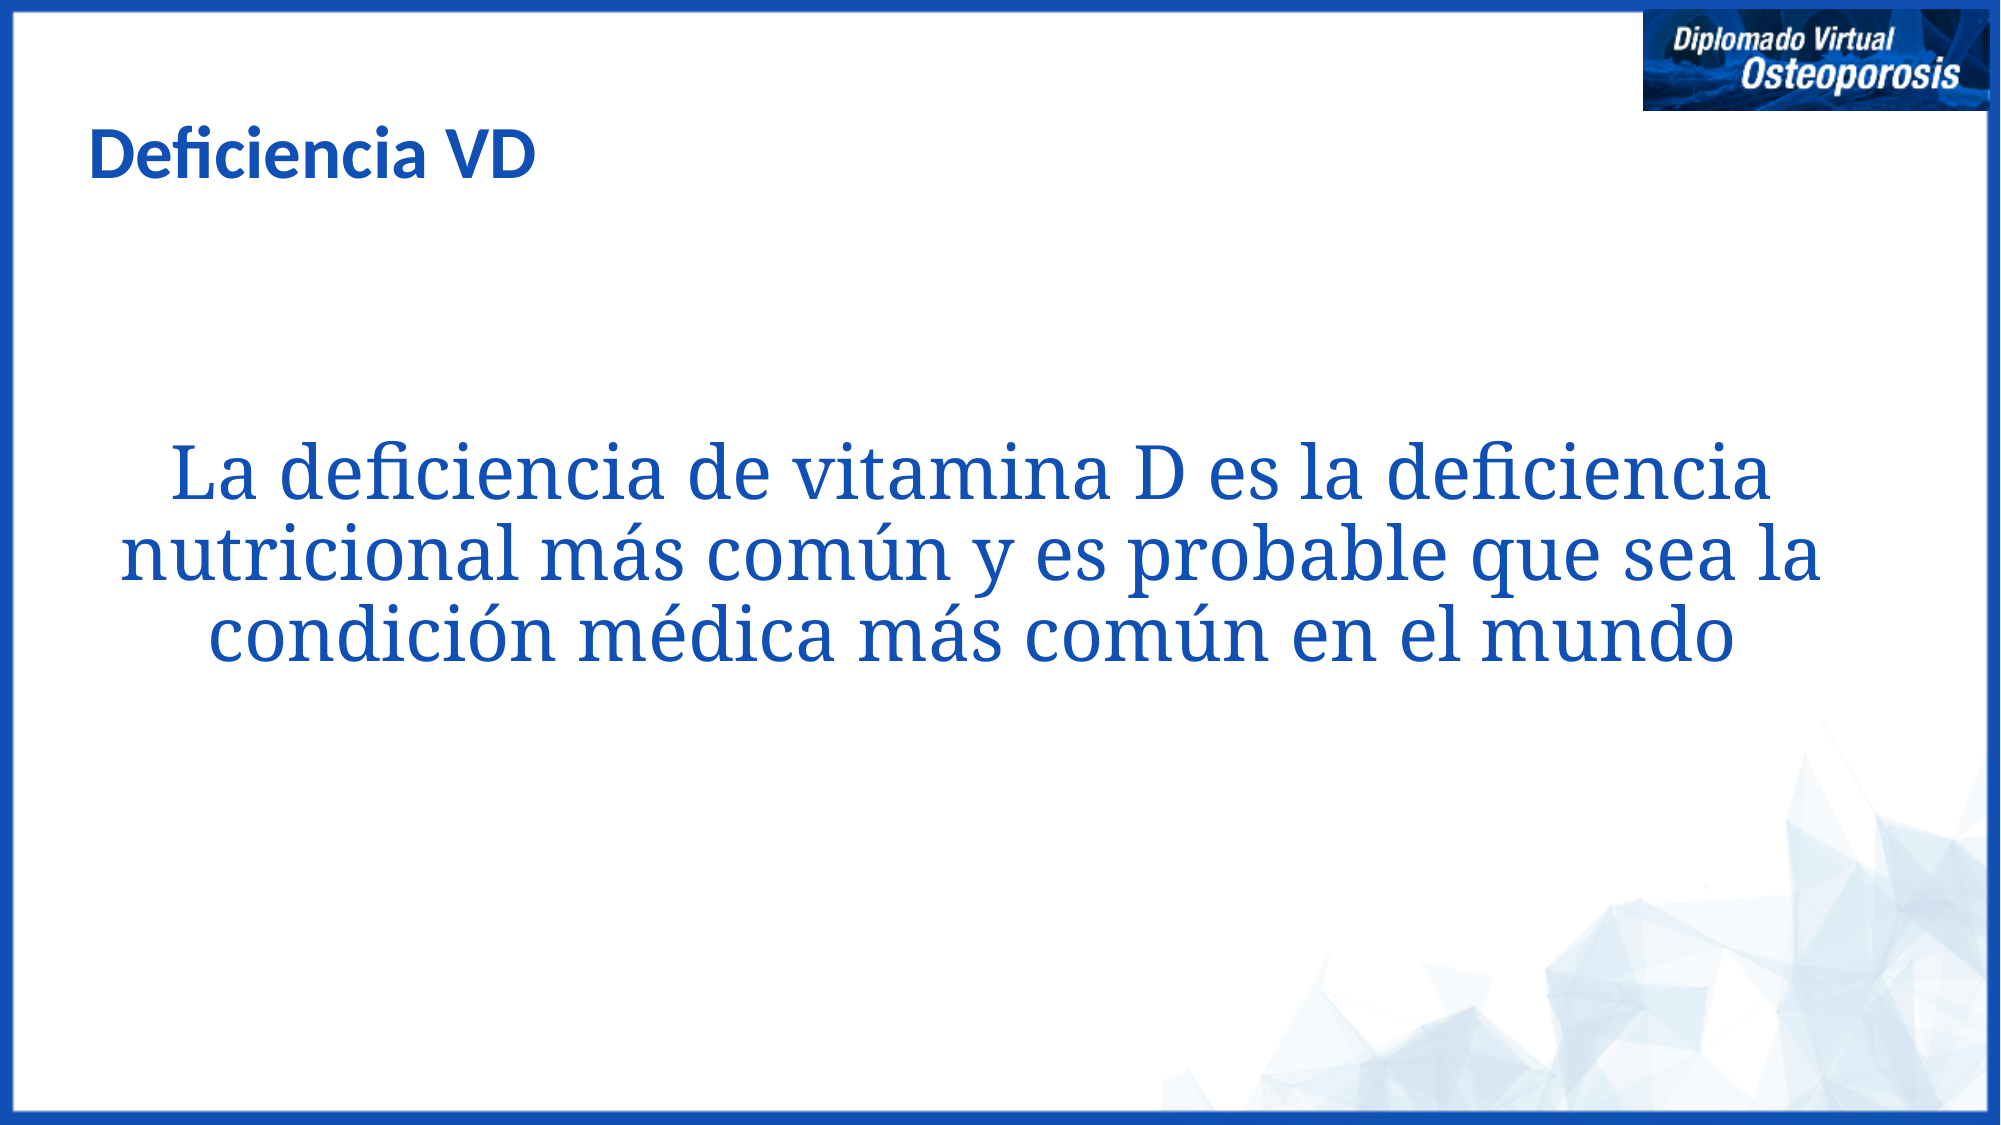

Deficiencia VD

La deficiencia de vitamina D es la deficiencia nutricional más común y es probable que sea la condición médica más común en el mundo